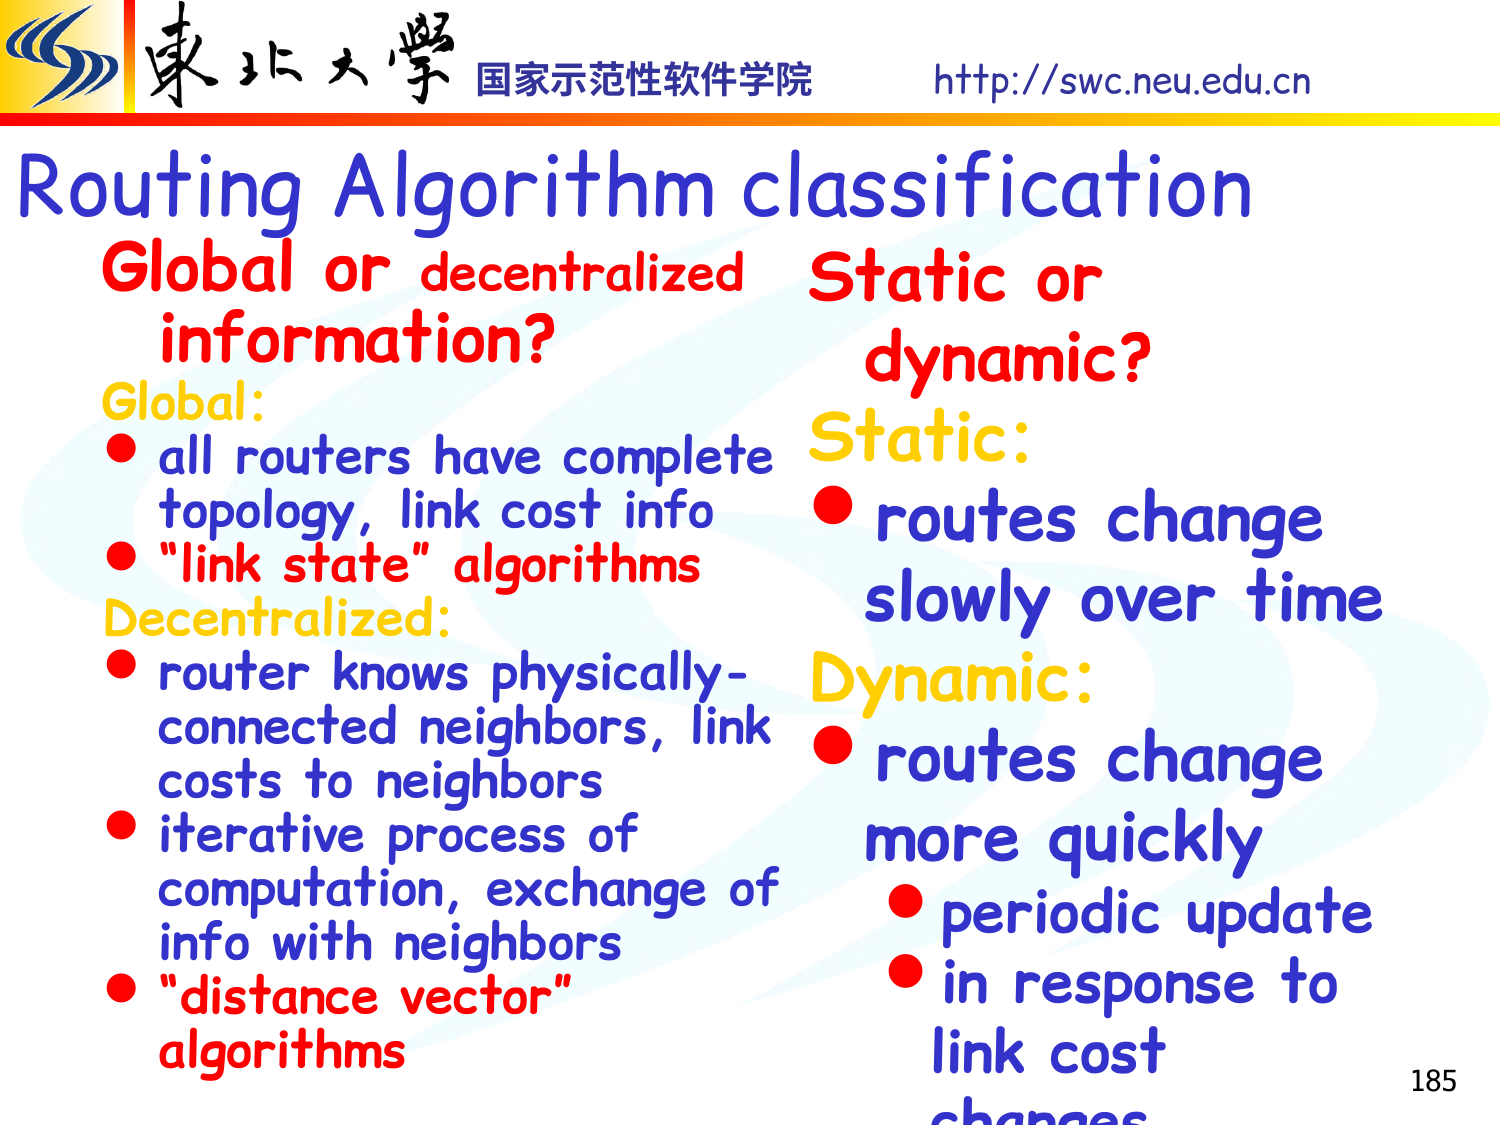

# Routing Algorithm classification
Global or decentralized information?
Global:
all routers have complete topology, link cost info
“link state” algorithms
Decentralized:
router knows physically-connected neighbors, link costs to neighbors
iterative process of computation, exchange of info with neighbors
“distance vector” algorithms
Static or dynamic?
Static:
routes change slowly over time
Dynamic:
routes change more quickly
periodic update
in response to link cost changes
185